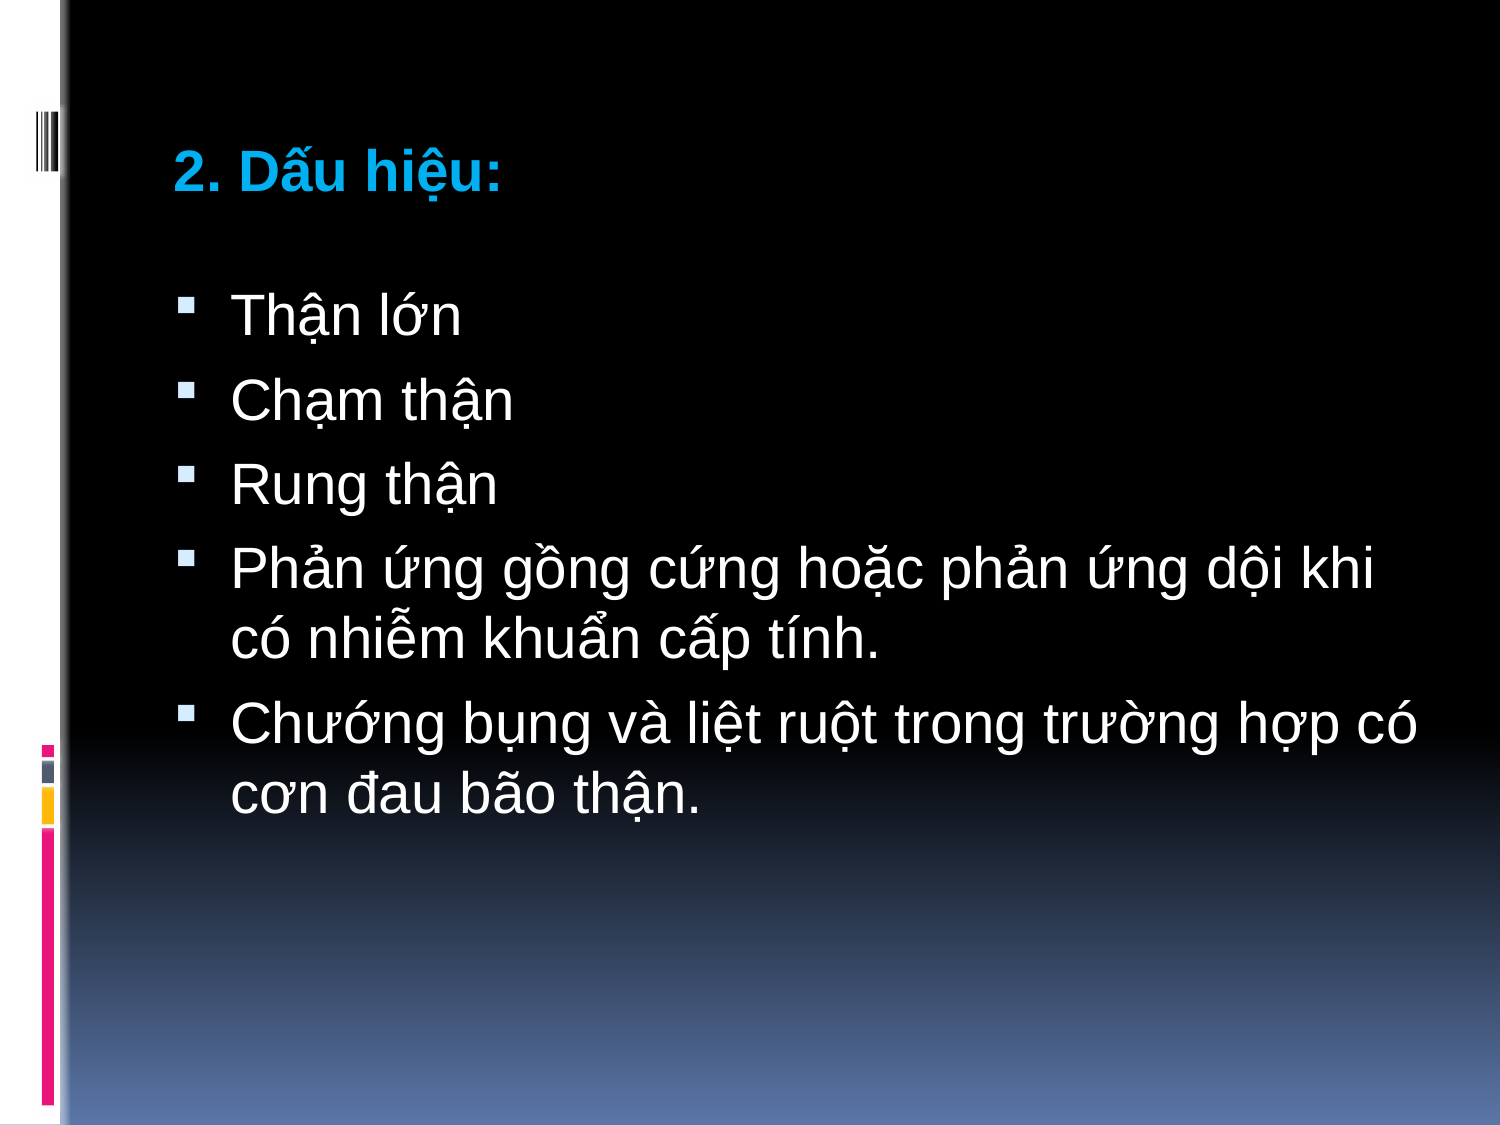

2. Dấu hiệu:
Thận lớn
Chạm thận
Rung thận
Phản ứng gồng cứng hoặc phản ứng dội khi có nhiễm khuẩn cấp tính.
Chướng bụng và liệt ruột trong trường hợp có cơn đau bão thận.